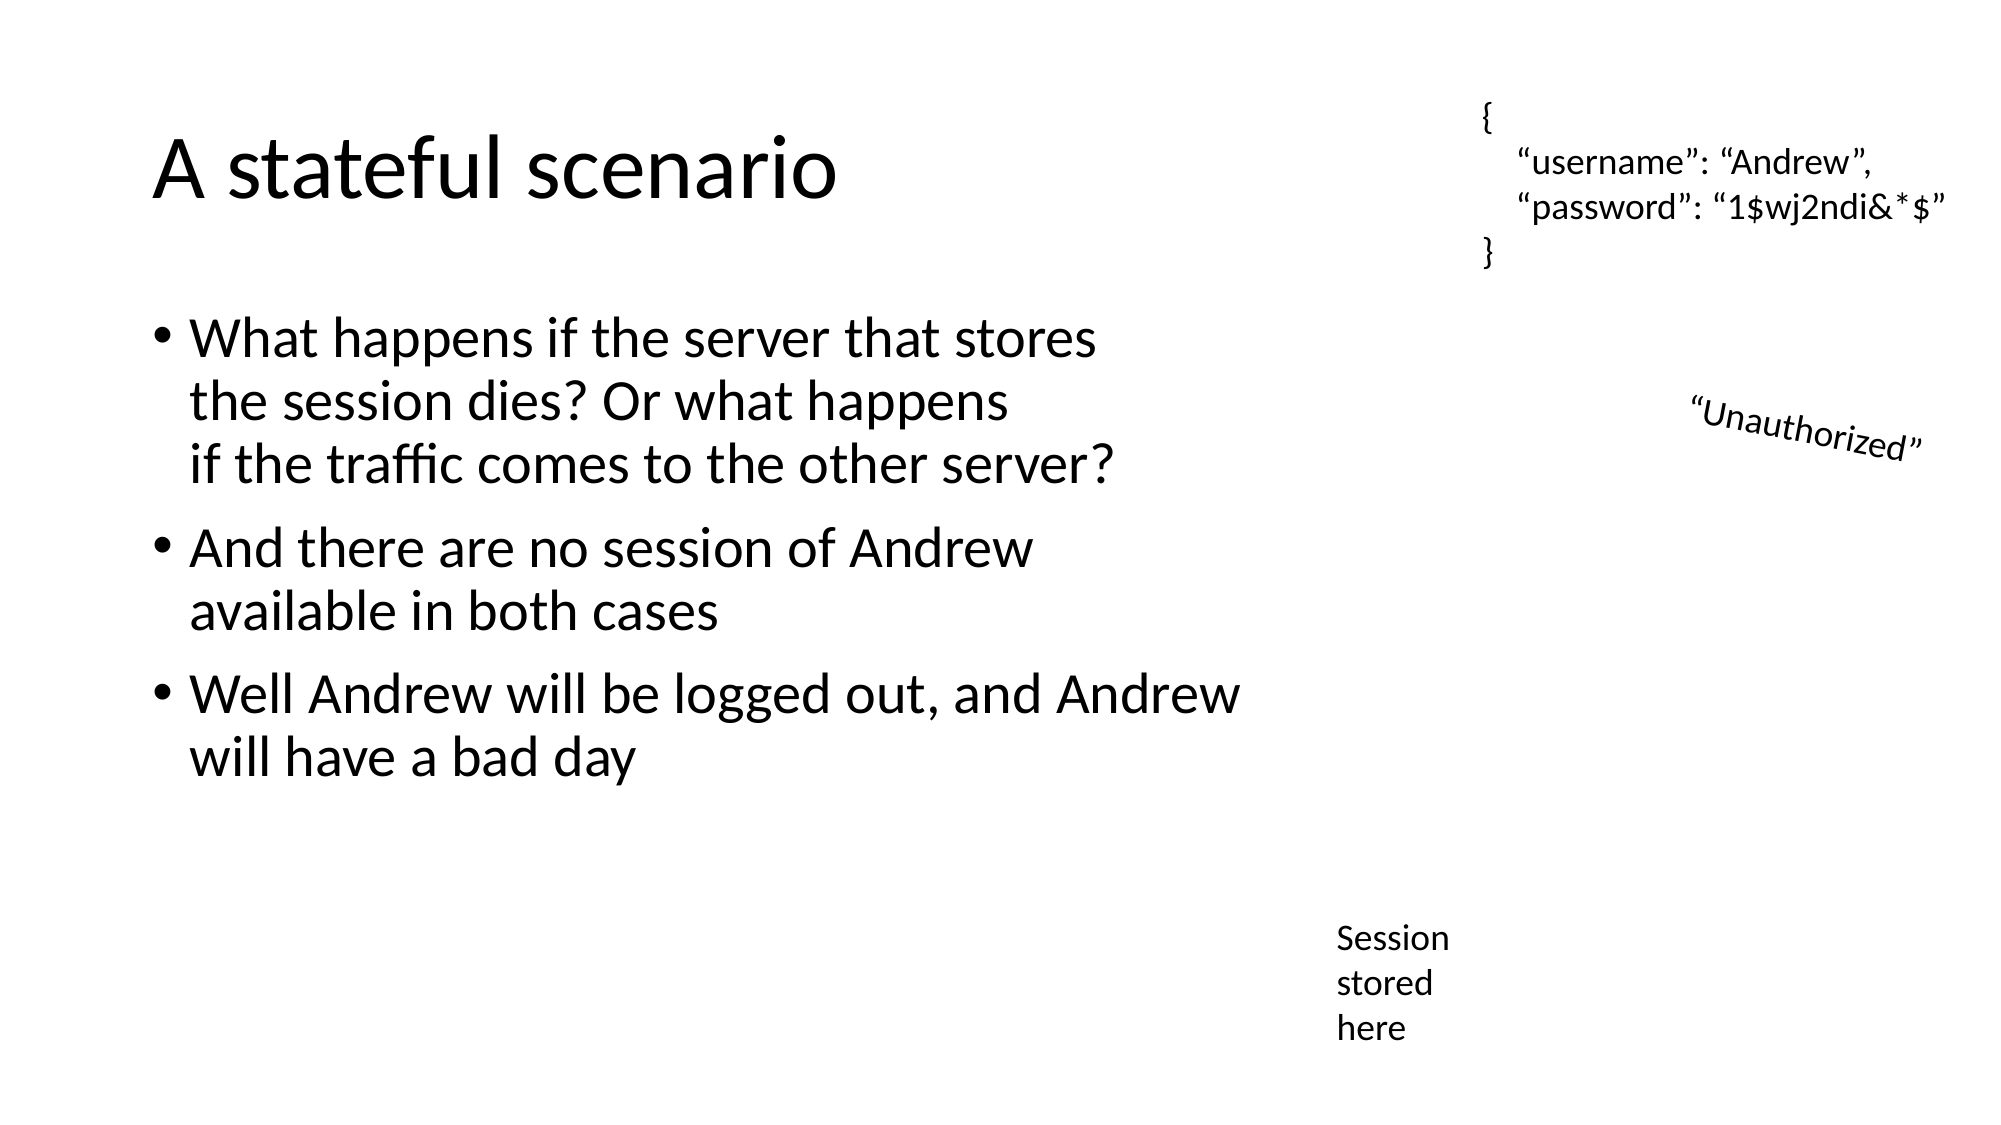

# A stateful scenario
{
    “username”: “Andrew”,
    “password”: “1$wj2ndi&*$”
}
What happens if the server that stores
the session dies? Or what happens
if the traffic comes to the other server?
And there are no session of Andrew
available in both cases
Well Andrew will be logged out, and Andrew
will have a bad day
“Unauthorized”
Session
stored
here